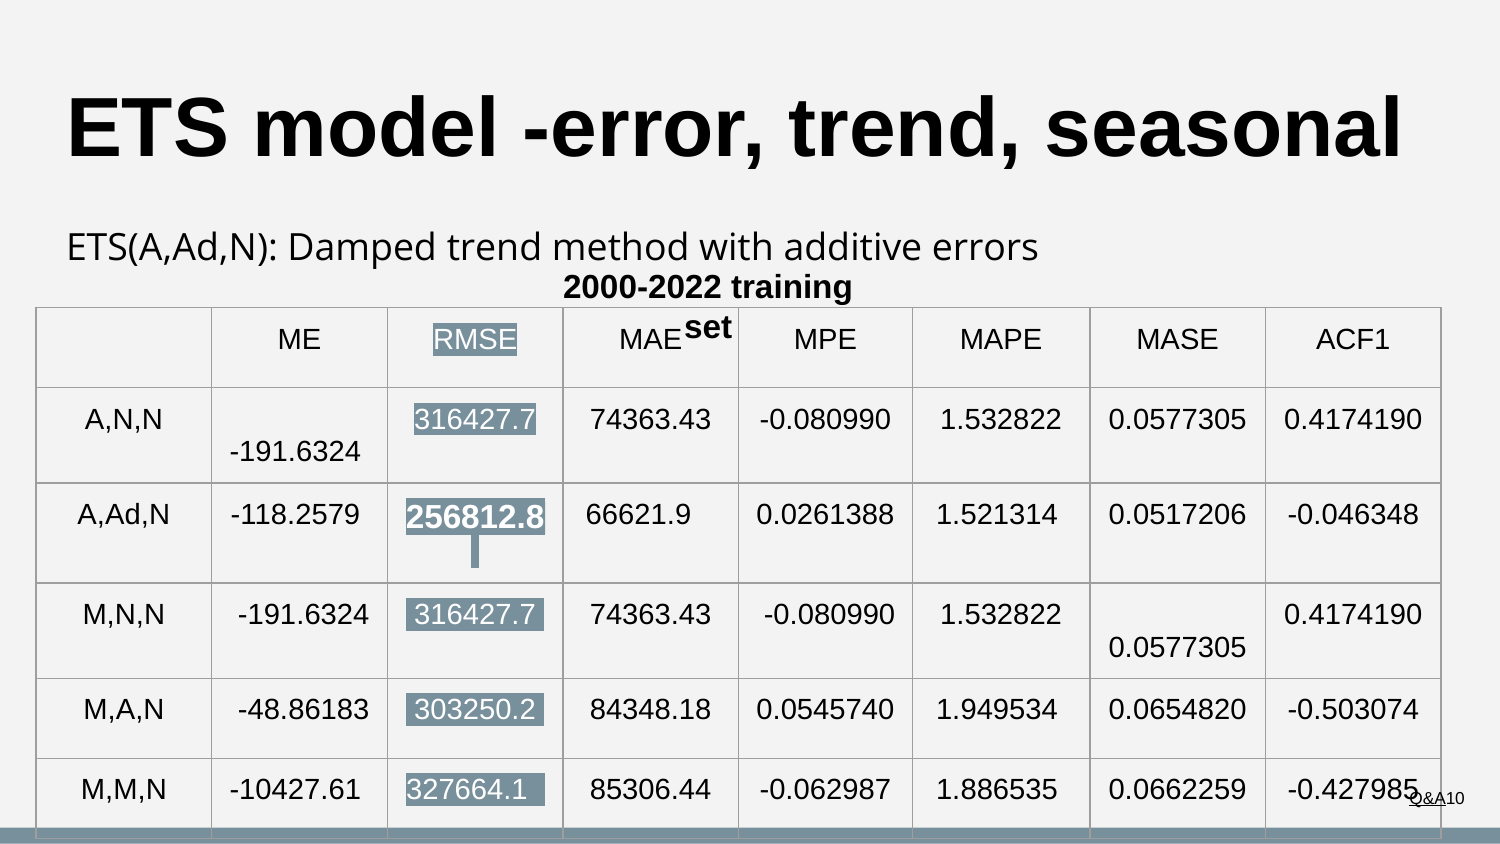

# ETS model -error, trend, seasonal
ETS(A,Ad,N): Damped trend method with additive errors

2000-2022 training set
|  | ME | RMSE | MAE | MPE | MAPE | MASE | ACF1 |
| --- | --- | --- | --- | --- | --- | --- | --- |
| A,N,N | -191.6324 | 316427.7 | 74363.43 | -0.080990 | 1.532822 | 0.0577305 | 0.4174190 |
| A,Ad,N | -118.2579 | 256812.8 | 66621.9 | 0.0261388 | 1.521314 | 0.0517206 | -0.046348 |
| M,N,N | -191.6324 | 316427.7 | 74363.43 | -0.080990 | 1.532822 | 0.0577305 | 0.4174190 |
| M,A,N | -48.86183 | 303250.2 | 84348.18 | 0.0545740 | 1.949534 | 0.0654820 | -0.503074 |
| M,M,N | -10427.61 | 327664.1 | 85306.44 | -0.062987 | 1.886535 | 0.0662259 | -0.427985 |
Q&A10